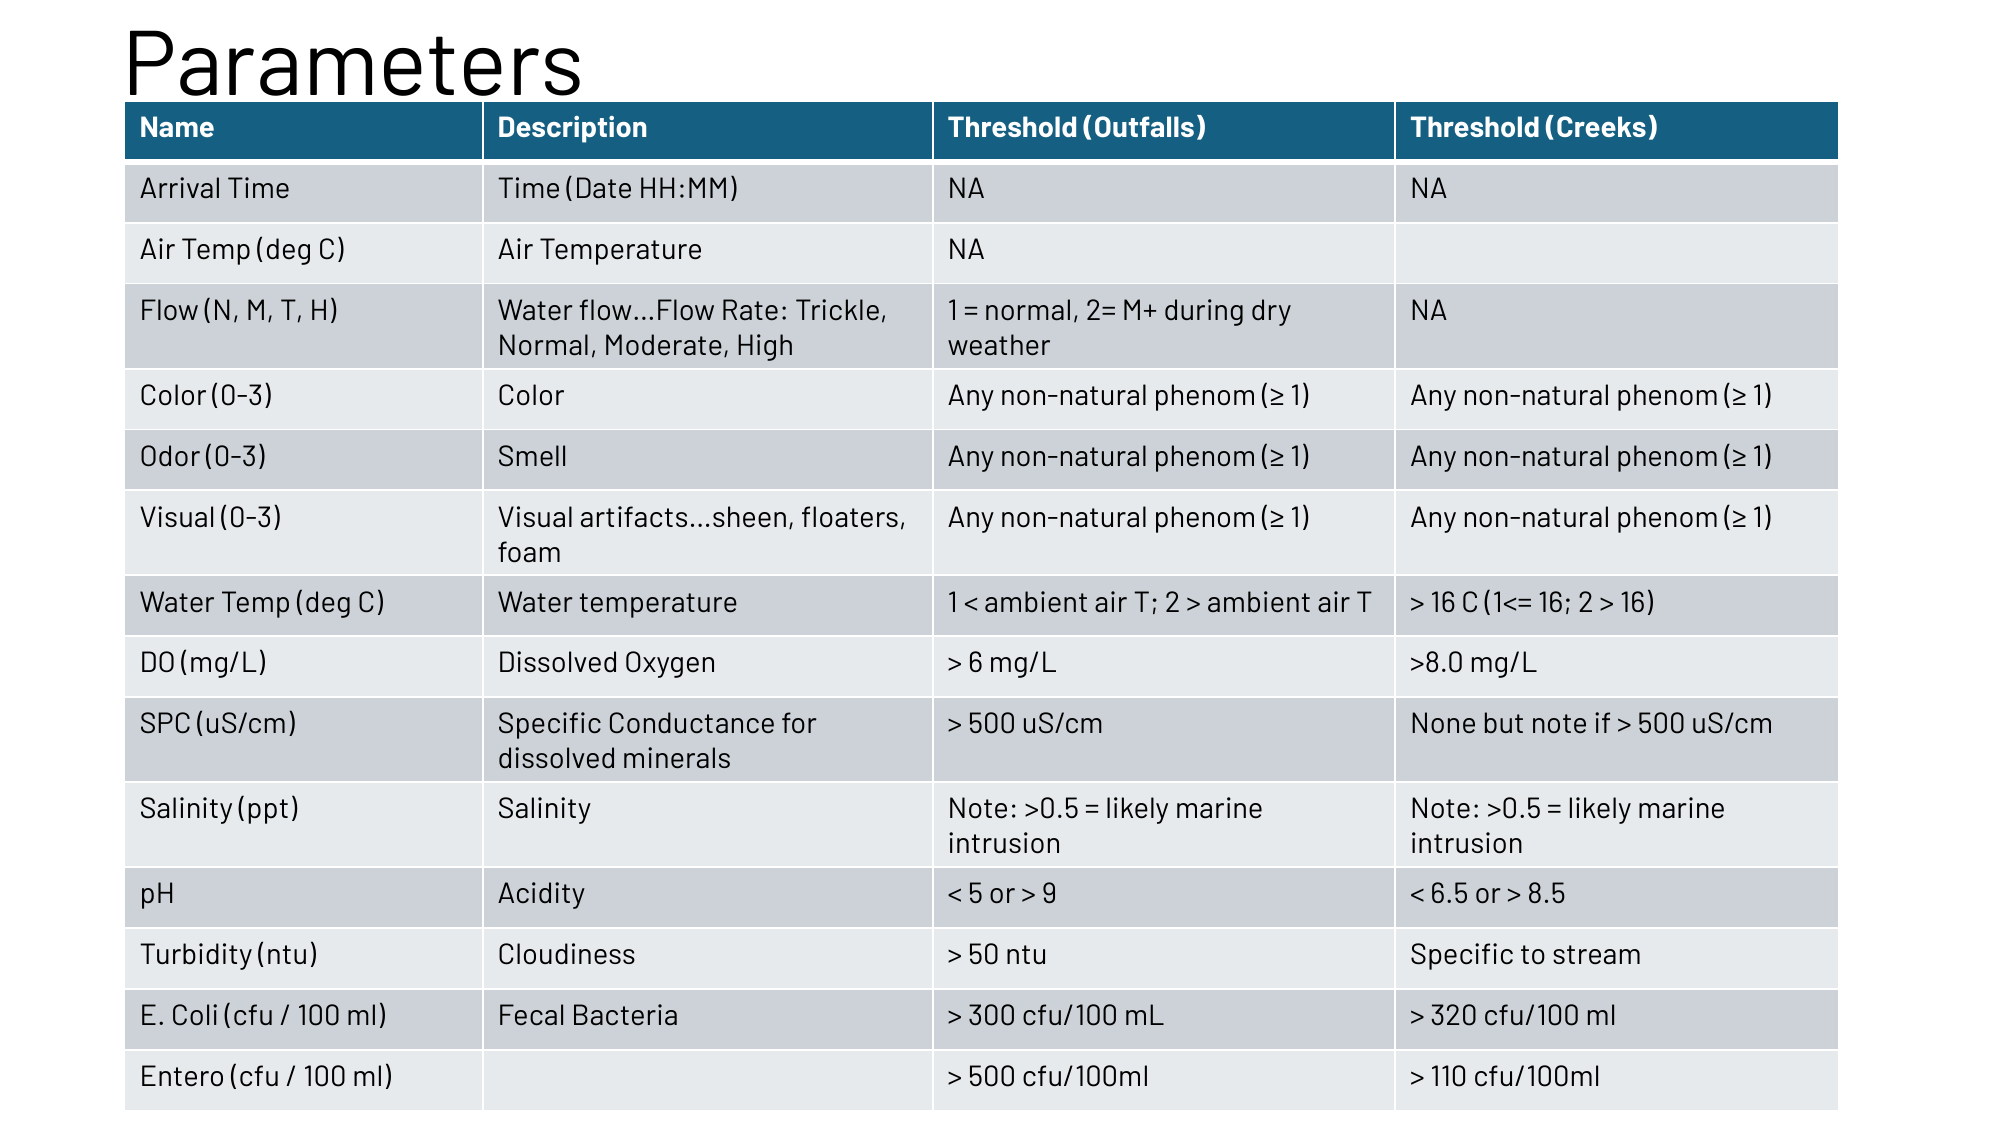

# Parameters
| Name | Description | Threshold (Outfalls) | Threshold (Creeks) |
| --- | --- | --- | --- |
| Arrival Time | Time (Date HH:MM) | NA | NA |
| Air Temp (deg C) | Air Temperature | NA |  |
| Flow (N, M, T, H) | Water flow…Flow Rate: Trickle, Normal, Moderate, High | 1 = normal, 2= M+ during dry weather | NA |
| Color (0-3) | Color | Any non-natural phenom (≥ 1) | Any non-natural phenom (≥ 1) |
| Odor (0-3) | Smell | Any non-natural phenom (≥ 1) | Any non-natural phenom (≥ 1) |
| Visual (0-3) | Visual artifacts…sheen, floaters, foam | Any non-natural phenom (≥ 1) | Any non-natural phenom (≥ 1) |
| Water Temp (deg C) | Water temperature | 1 < ambient air T; 2 > ambient air T | > 16 C (1<= 16; 2 > 16) |
| DO (mg/L) | Dissolved Oxygen | > 6 mg/L | >8.0 mg/L |
| SPC (uS/cm) | Specific Conductance for dissolved minerals | > 500 uS/cm | None but note if > 500 uS/cm |
| Salinity (ppt) | Salinity | Note: >0.5 = likely marine intrusion | Note: >0.5 = likely marine intrusion |
| pH | Acidity | < 5 or > 9 | < 6.5 or > 8.5 |
| Turbidity (ntu) | Cloudiness | > 50 ntu | Specific to stream |
| E. Coli (cfu / 100 ml) | Fecal Bacteria | > 300 cfu/100 mL | > 320 cfu/100 ml |
| Entero (cfu / 100 ml) |  | > 500 cfu/100ml | > 110 cfu/100ml |